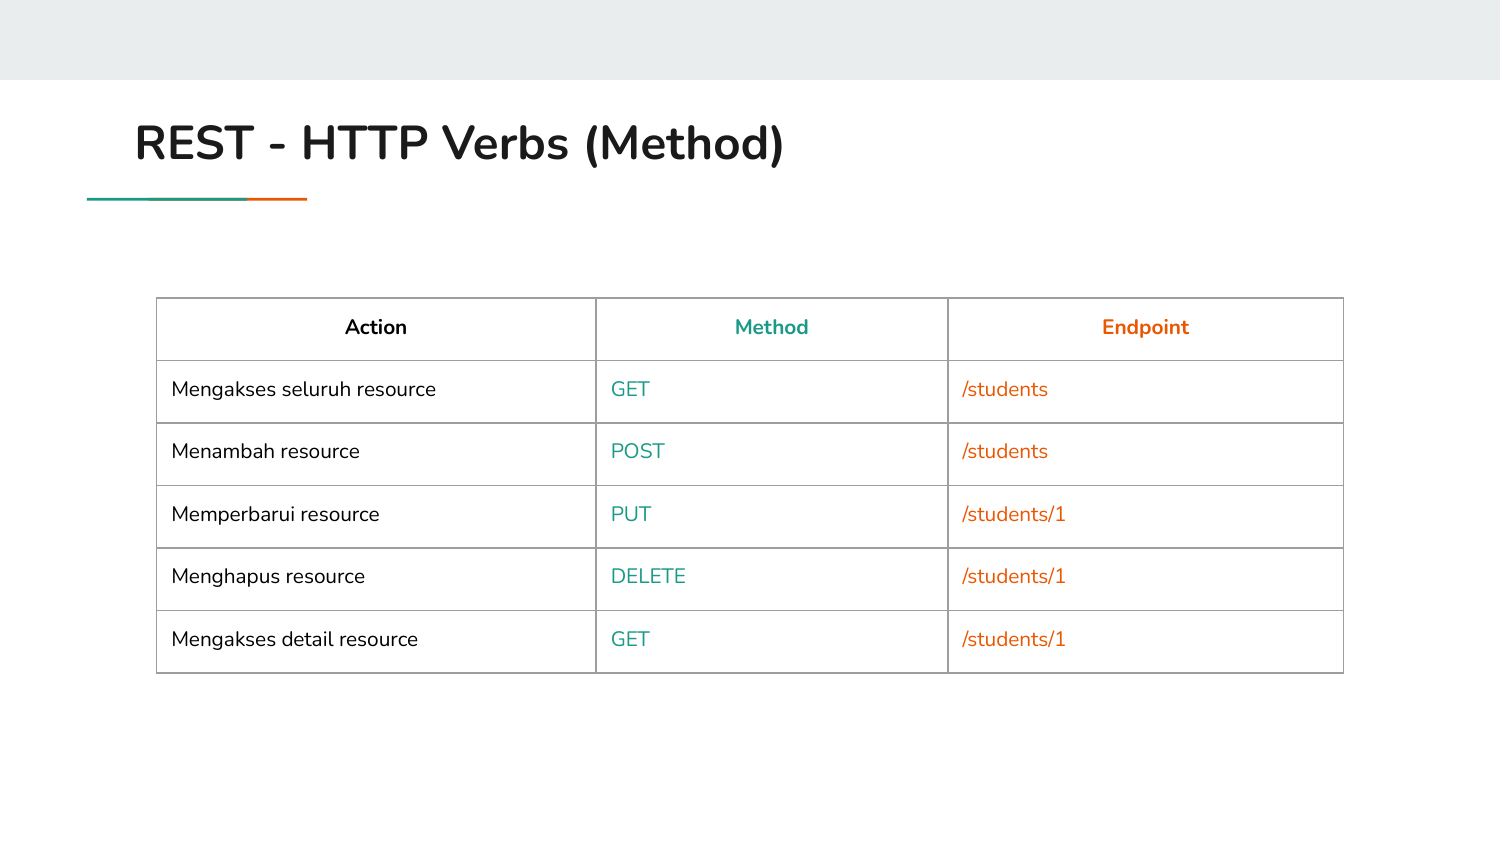

# REST - HTTP Verbs (Method)
| Action | Method | Endpoint |
| --- | --- | --- |
| Mengakses seluruh resource | GET | /students |
| Menambah resource | POST | /students |
| Memperbarui resource | PUT | /students/1 |
| Menghapus resource | DELETE | /students/1 |
| Mengakses detail resource | GET | /students/1 |